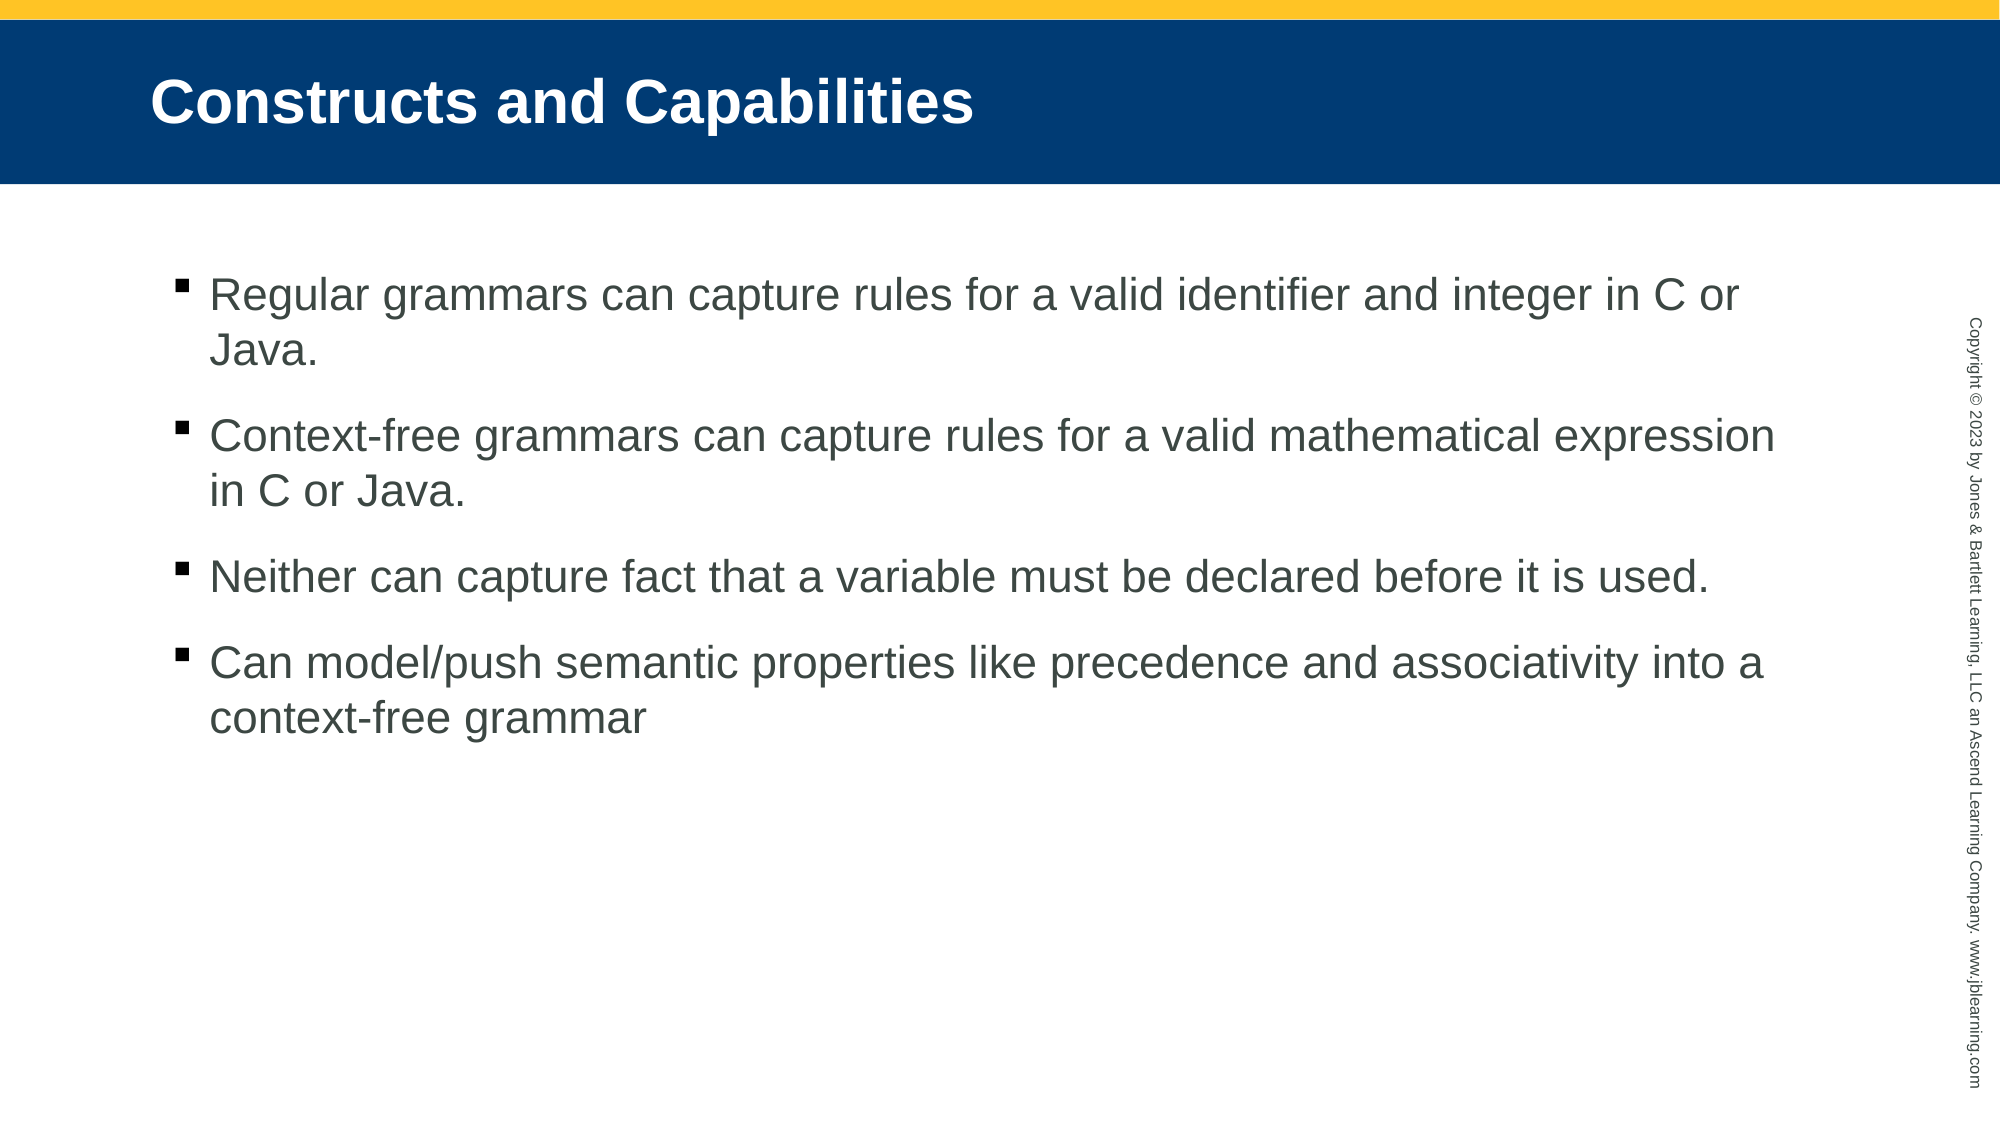

# Constructs and Capabilities
Regular grammars can capture rules for a valid identifier and integer in C or Java.
Context-free grammars can capture rules for a valid mathematical expression in C or Java.
Neither can capture fact that a variable must be declared before it is used.
Can model/push semantic properties like precedence and associativity into a context-free grammar